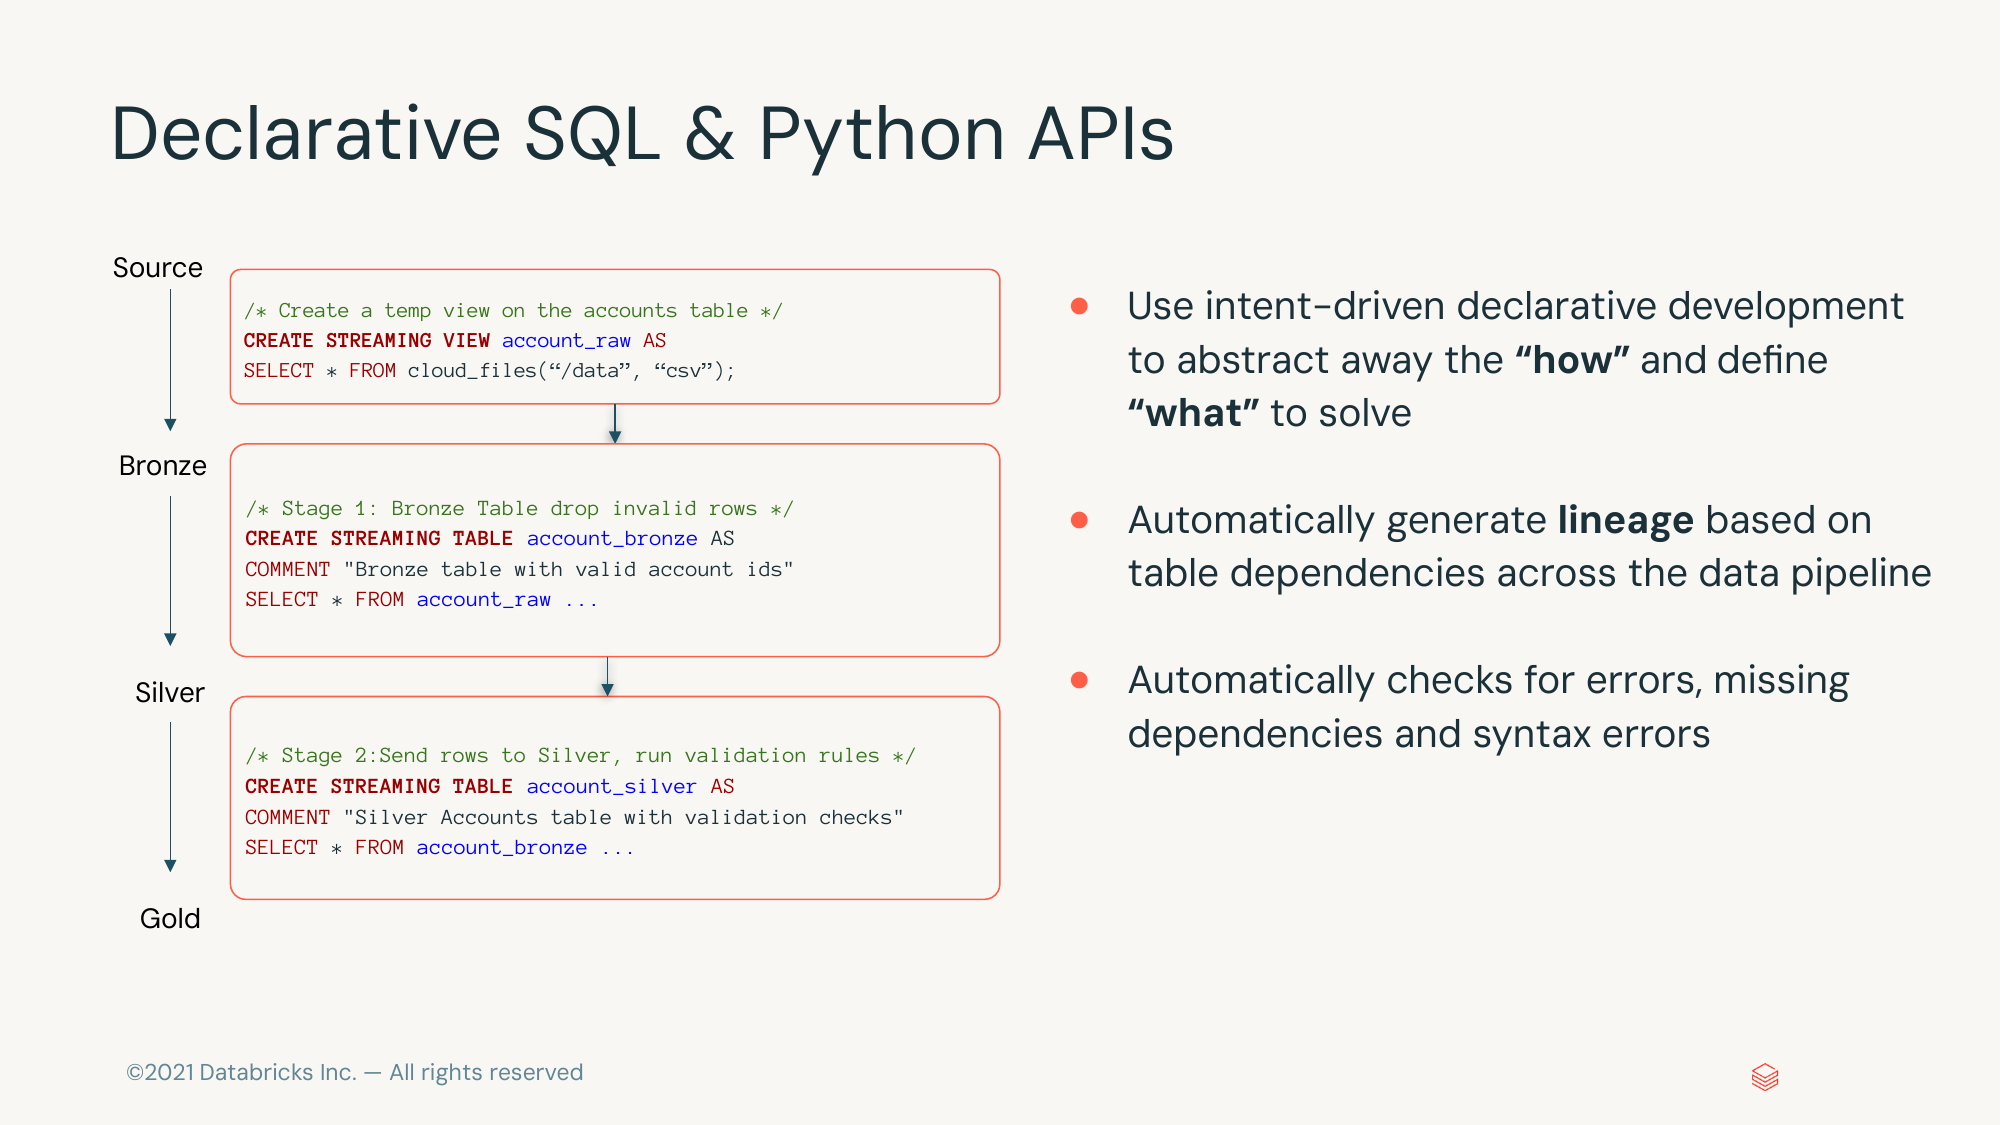

# Declarative SQL & Python APIs
Source
Use intent-driven declarative development to abstract away the “how” and define “what” to solve

Automatically generate lineage based on table dependencies across the data pipeline

Automatically checks for errors, missing dependencies and syntax errors
/* Create a temp view on the accounts table */
CREATE STREAMING VIEW account_raw AS
SELECT * FROM cloud_files(“/data”, “csv”);
Bronze
/* Stage 1: Bronze Table drop invalid rows */
CREATE STREAMING TABLE account_bronze AS
COMMENT "Bronze table with valid account ids"
SELECT * FROM account_raw ...
Silver
/* Stage 2:Send rows to Silver, run validation rules */
CREATE STREAMING TABLE account_silver AS
COMMENT "Silver Accounts table with validation checks"
SELECT * FROM account_bronze ...
Gold